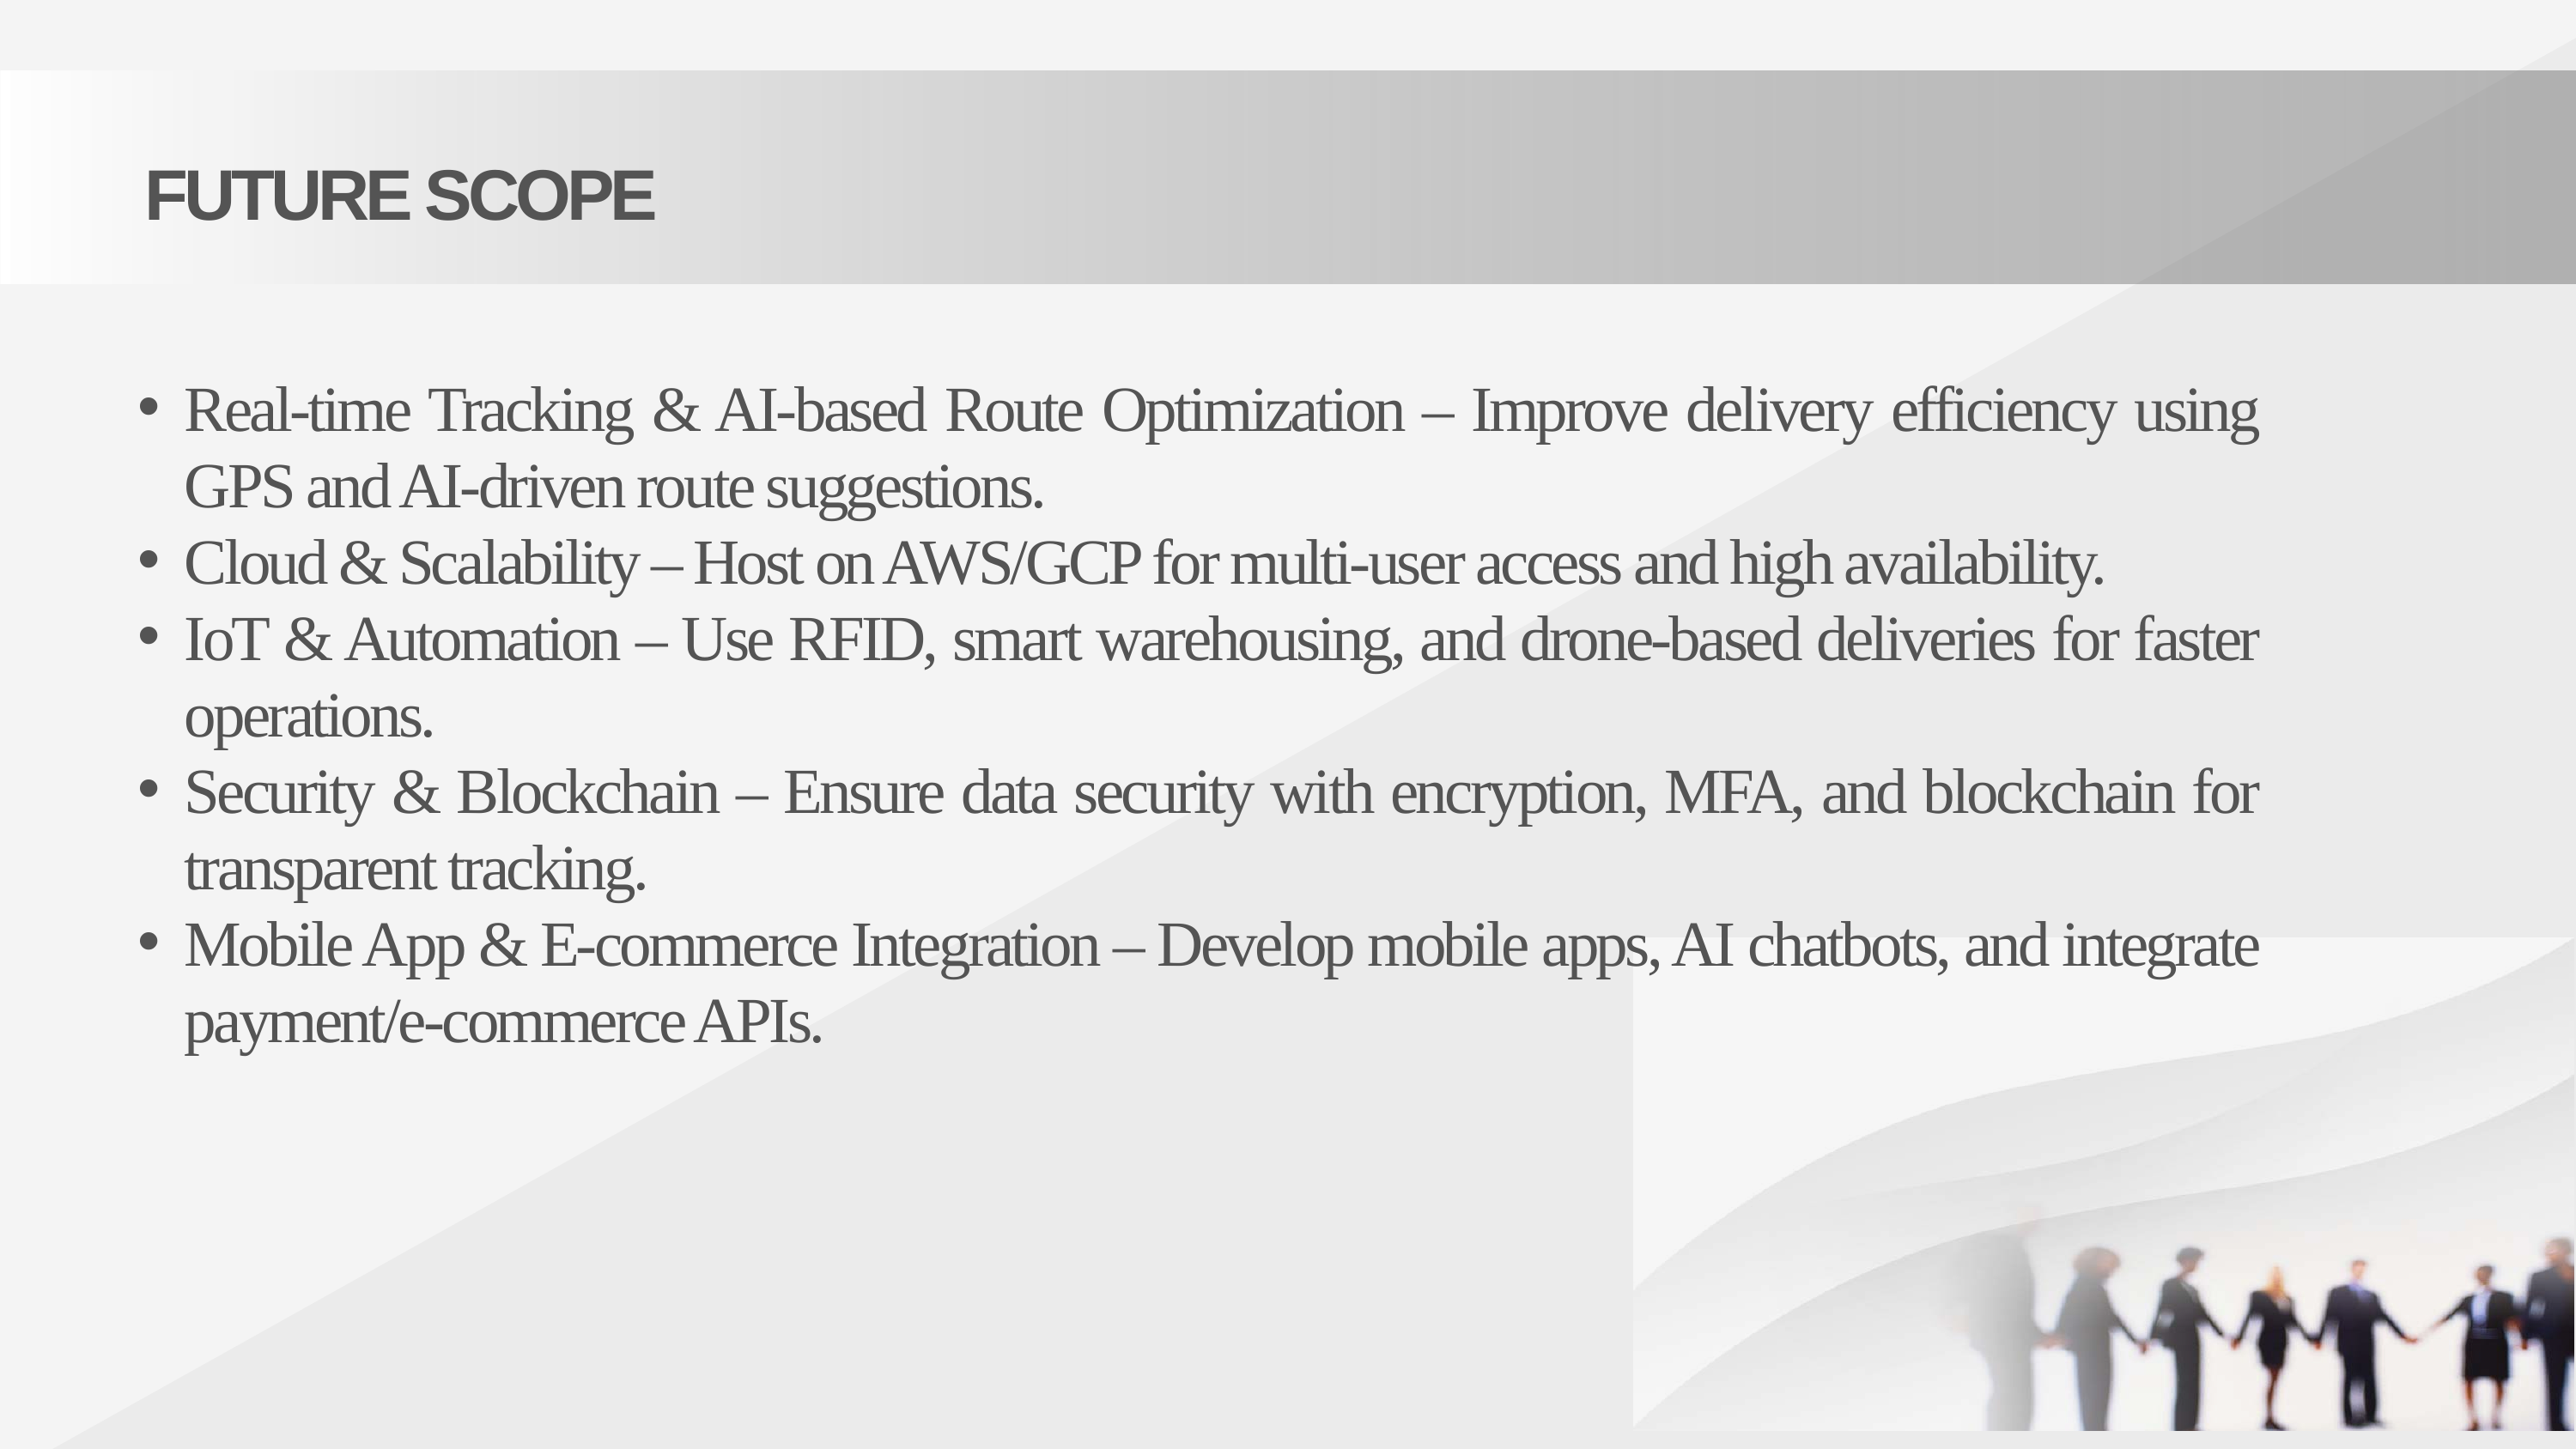

FUTURE SCOPE
Real-time Tracking & AI-based Route Optimization – Improve delivery efficiency using GPS and AI-driven route suggestions.
Cloud & Scalability – Host on AWS/GCP for multi-user access and high availability.
IoT & Automation – Use RFID, smart warehousing, and drone-based deliveries for faster operations.
Security & Blockchain – Ensure data security with encryption, MFA, and blockchain for transparent tracking.
Mobile App & E-commerce Integration – Develop mobile apps, AI chatbots, and integrate payment/e-commerce APIs.